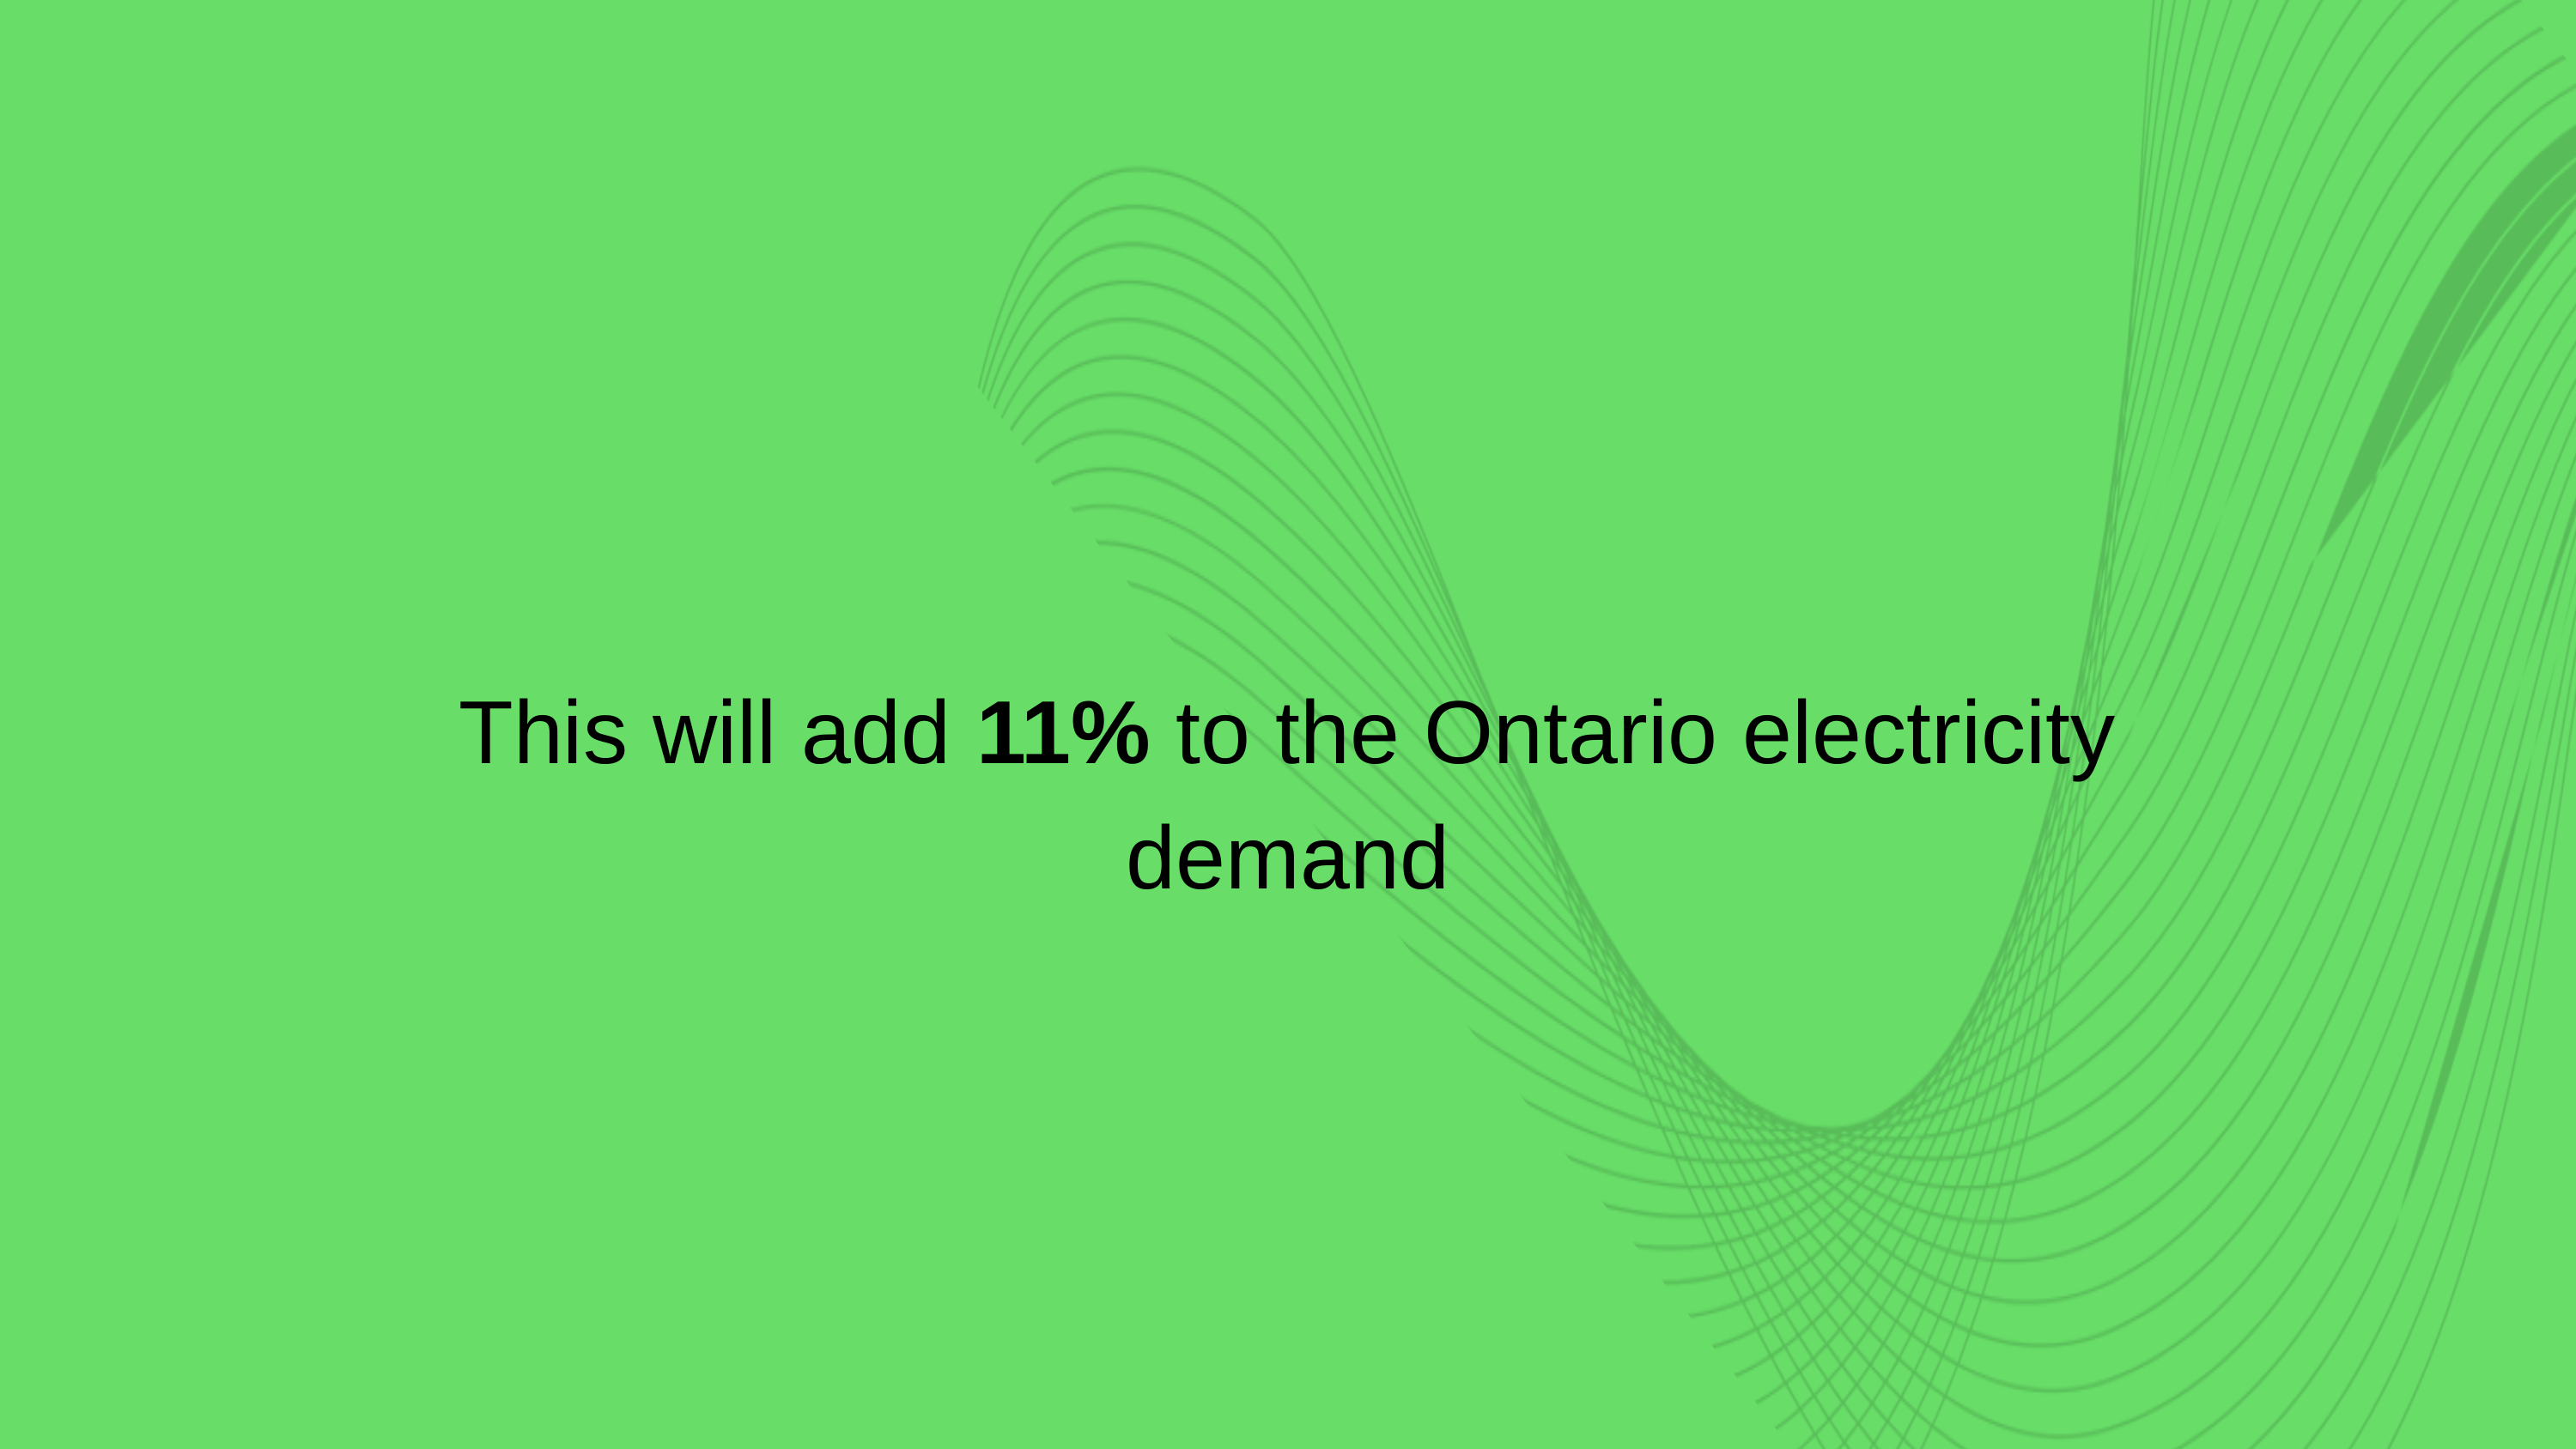

This will add 11% to the Ontario electricity demand